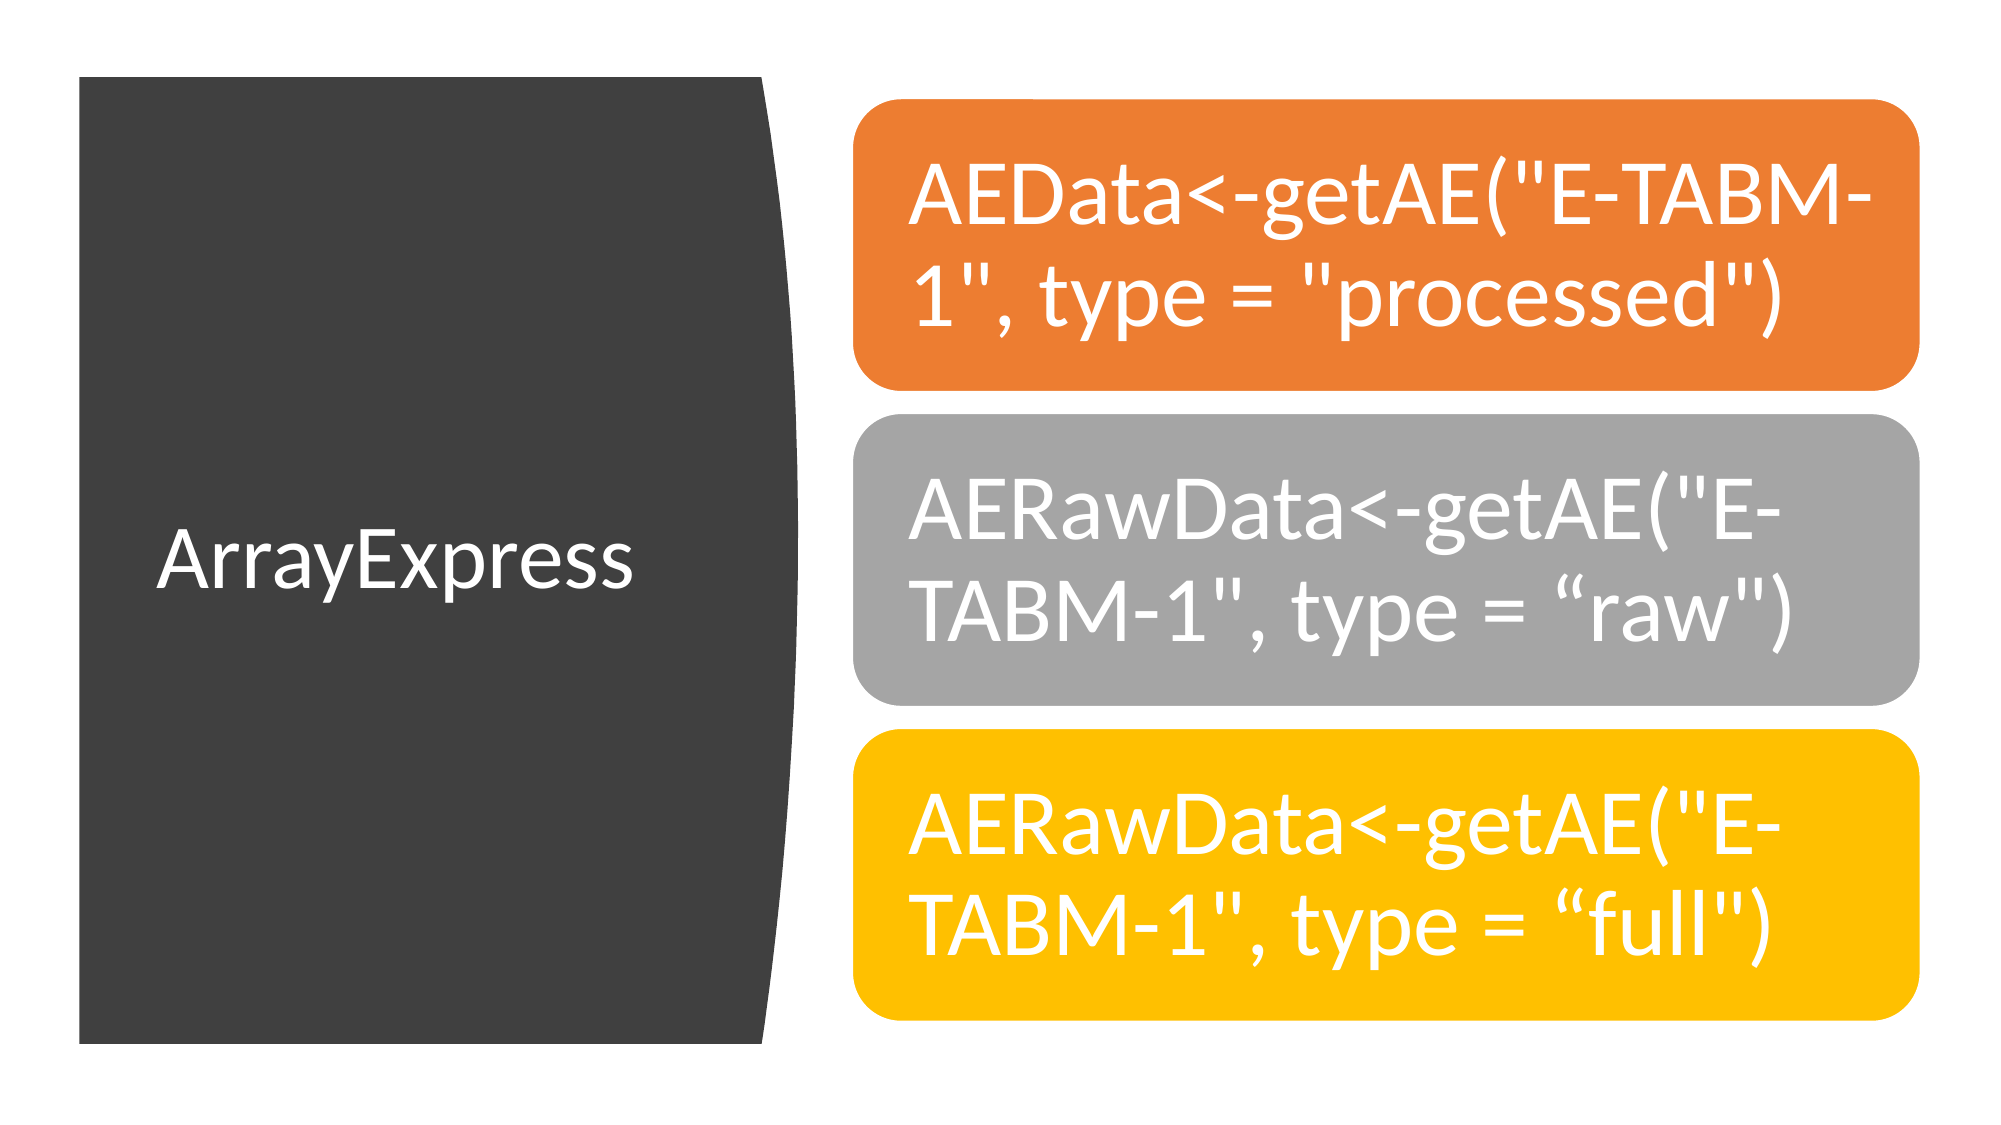

AEData<-getAE("E-TABM-1", type = "processed")
AERawData<-getAE("E-TABM-1", type = “raw")
AERawData<-getAE("E-TABM-1", type = “full")

# ArrayExpress